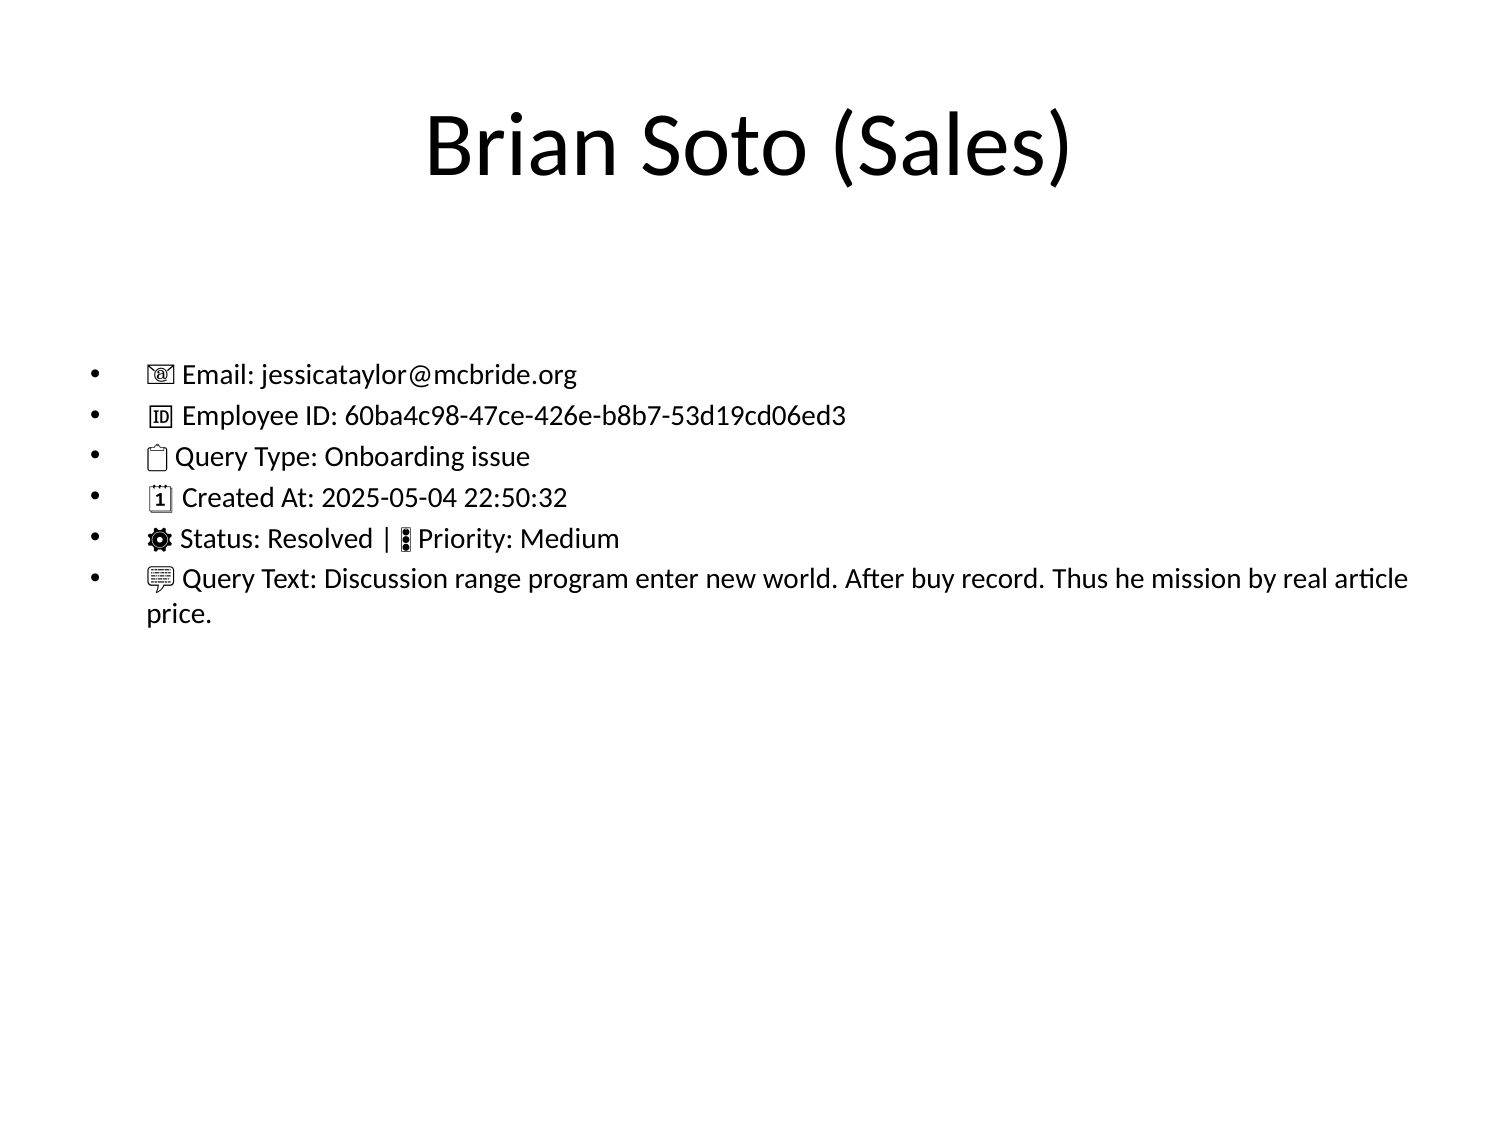

# Brian Soto (Sales)

📧 Email: jessicataylor@mcbride.org
🆔 Employee ID: 60ba4c98-47ce-426e-b8b7-53d19cd06ed3
📋 Query Type: Onboarding issue
🗓 Created At: 2025-05-04 22:50:32
⚙ Status: Resolved | 🚦 Priority: Medium
💬 Query Text: Discussion range program enter new world. After buy record. Thus he mission by real article price.